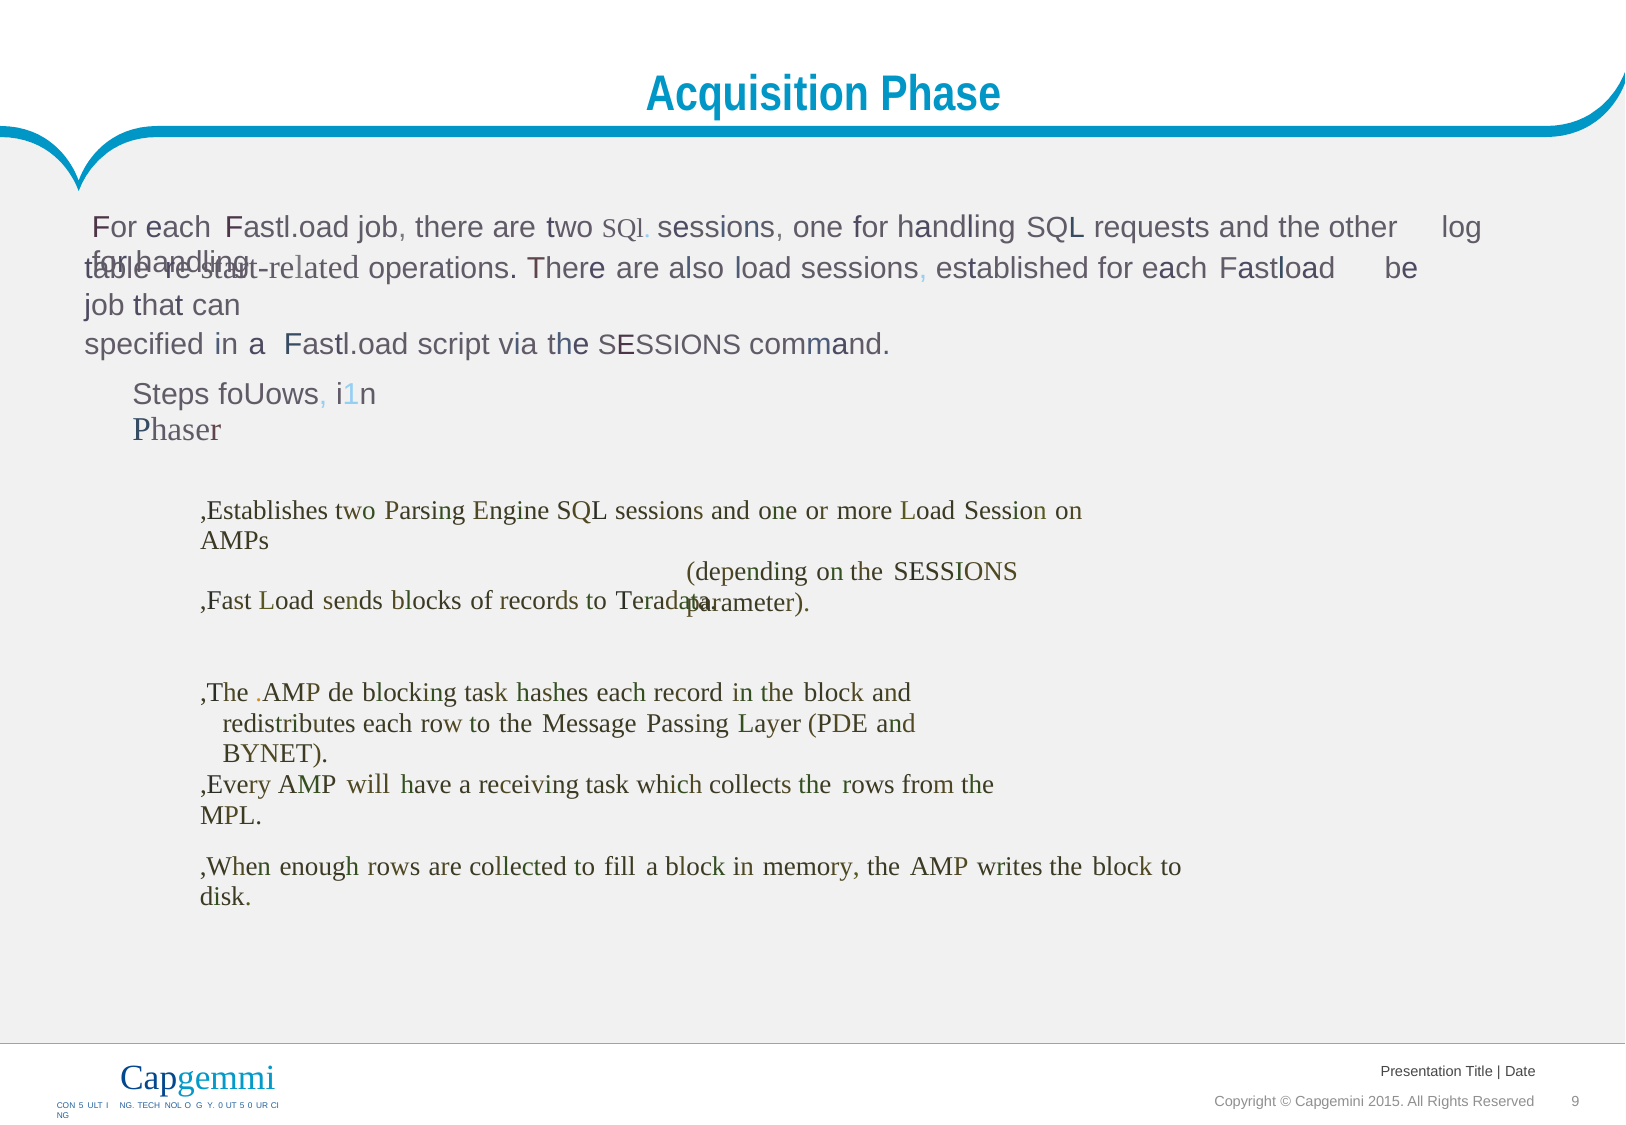

Acquisition Phase

For each Fastl.oad job, there are two SQl. sessions, one for handling SQL requests and the other for handling
log

table re start-related operations. There are also load sessions, established for each Fastload job that can
specified in a  Fastl.oad script via the SESSIONS command.
be
Steps foUows, i1n Phaser

,Establishes two Parsing Engine SQL sessions and one or more Load Session on AMPs
(depending on the SESSIONS parameter).

,Fast Load sends blocks of records to Teradata.

,The .AMP de blocking task hashes each record in the block and
redistributes each row to the Message Passing Layer (PDE and BYNET).

,Every AMP will have a receiving task which collects the rows from the MPL.

,When enough rows are collected to fill a block in memory, the AMP writes the block to disk.

Capgemmi
CON 5  ULT I     NG. TECH  NOL O  G  Y. 0 UT 5 0 UR CI  NG

Presentation Title | Date
Copyright © Capgemini 2015. All Rights Reserved         9